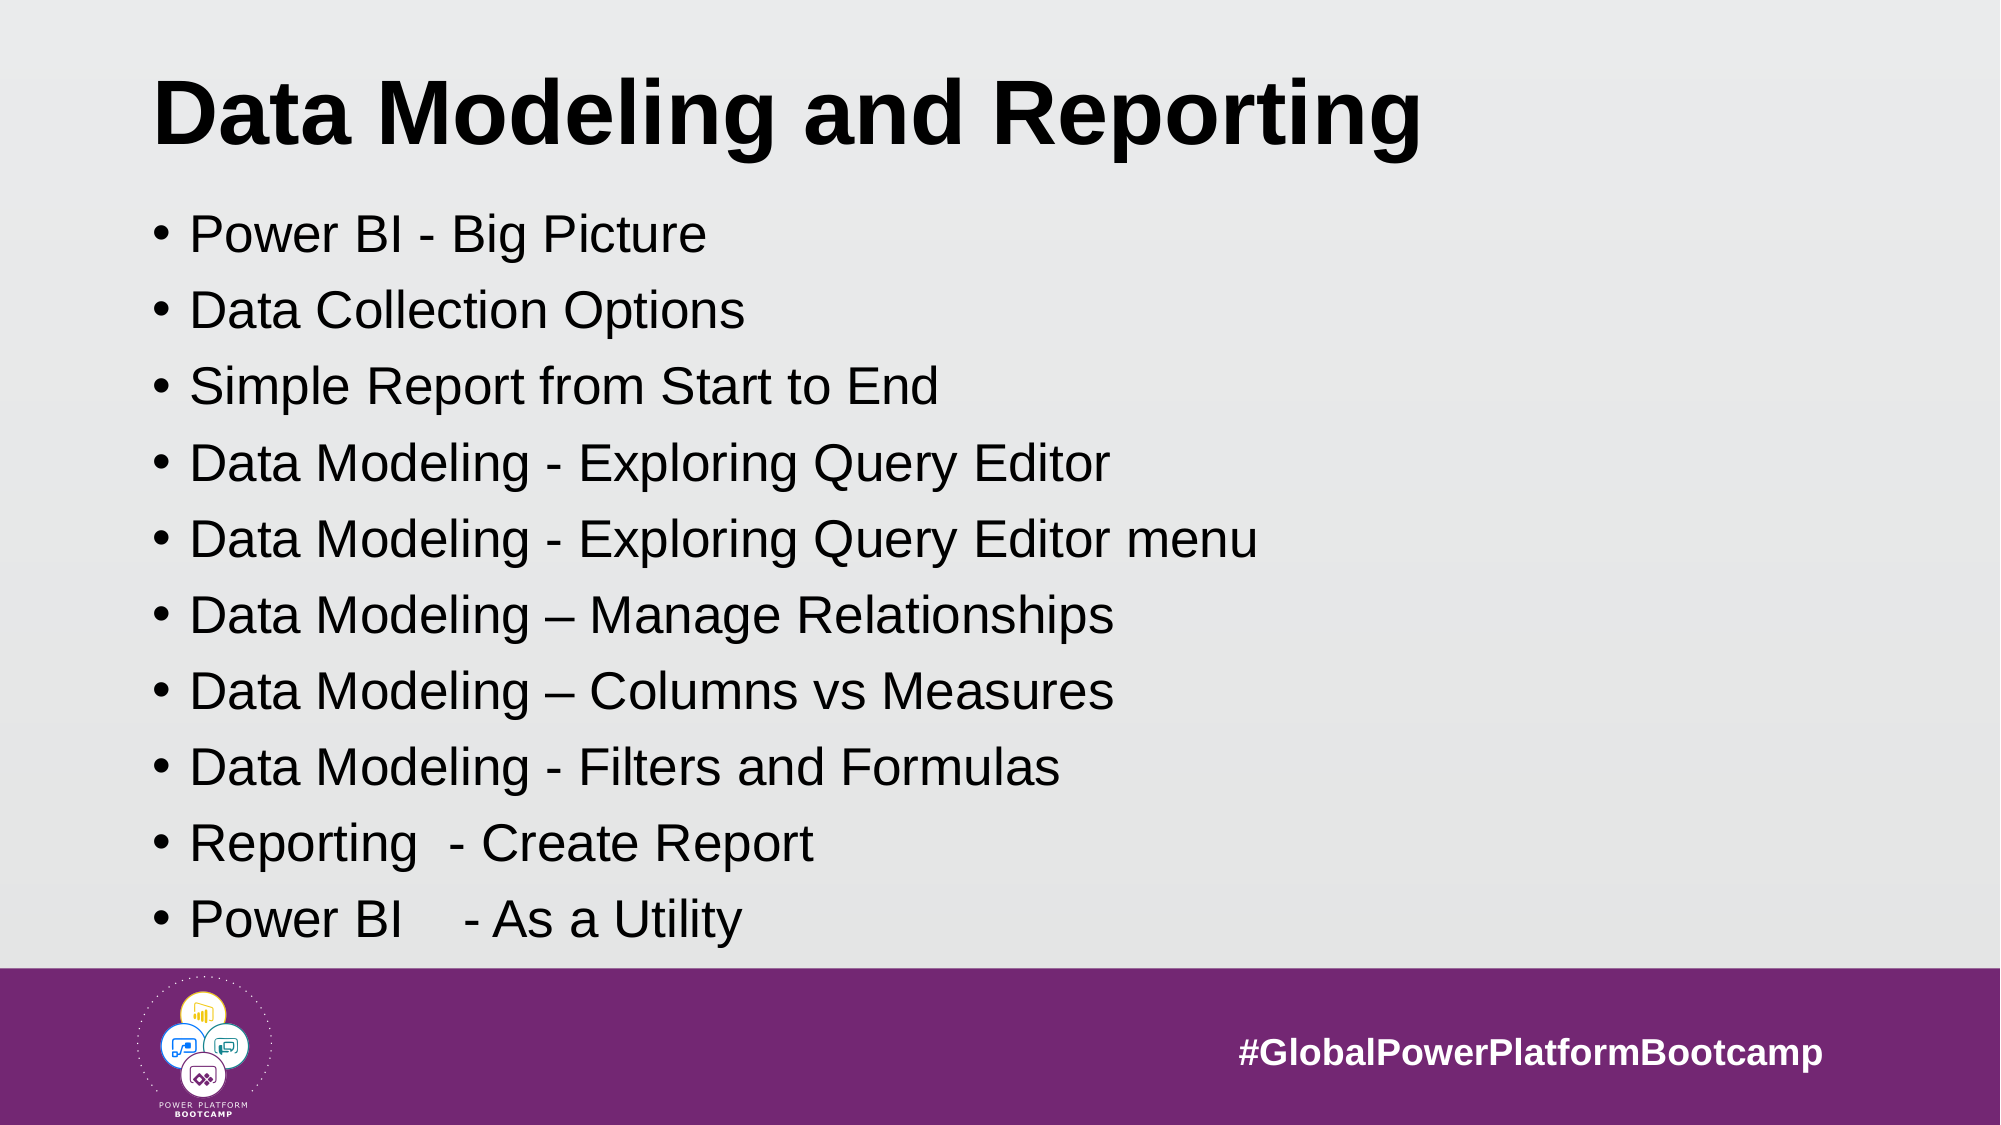

# Data Modeling and Reporting
Power BI - Big Picture
Data Collection Options
Simple Report from Start to End
Data Modeling - Exploring Query Editor
Data Modeling - Exploring Query Editor menu
Data Modeling – Manage Relationships
Data Modeling – Columns vs Measures
Data Modeling - Filters and Formulas
Reporting  - Create Report
Power BI    - As a Utility